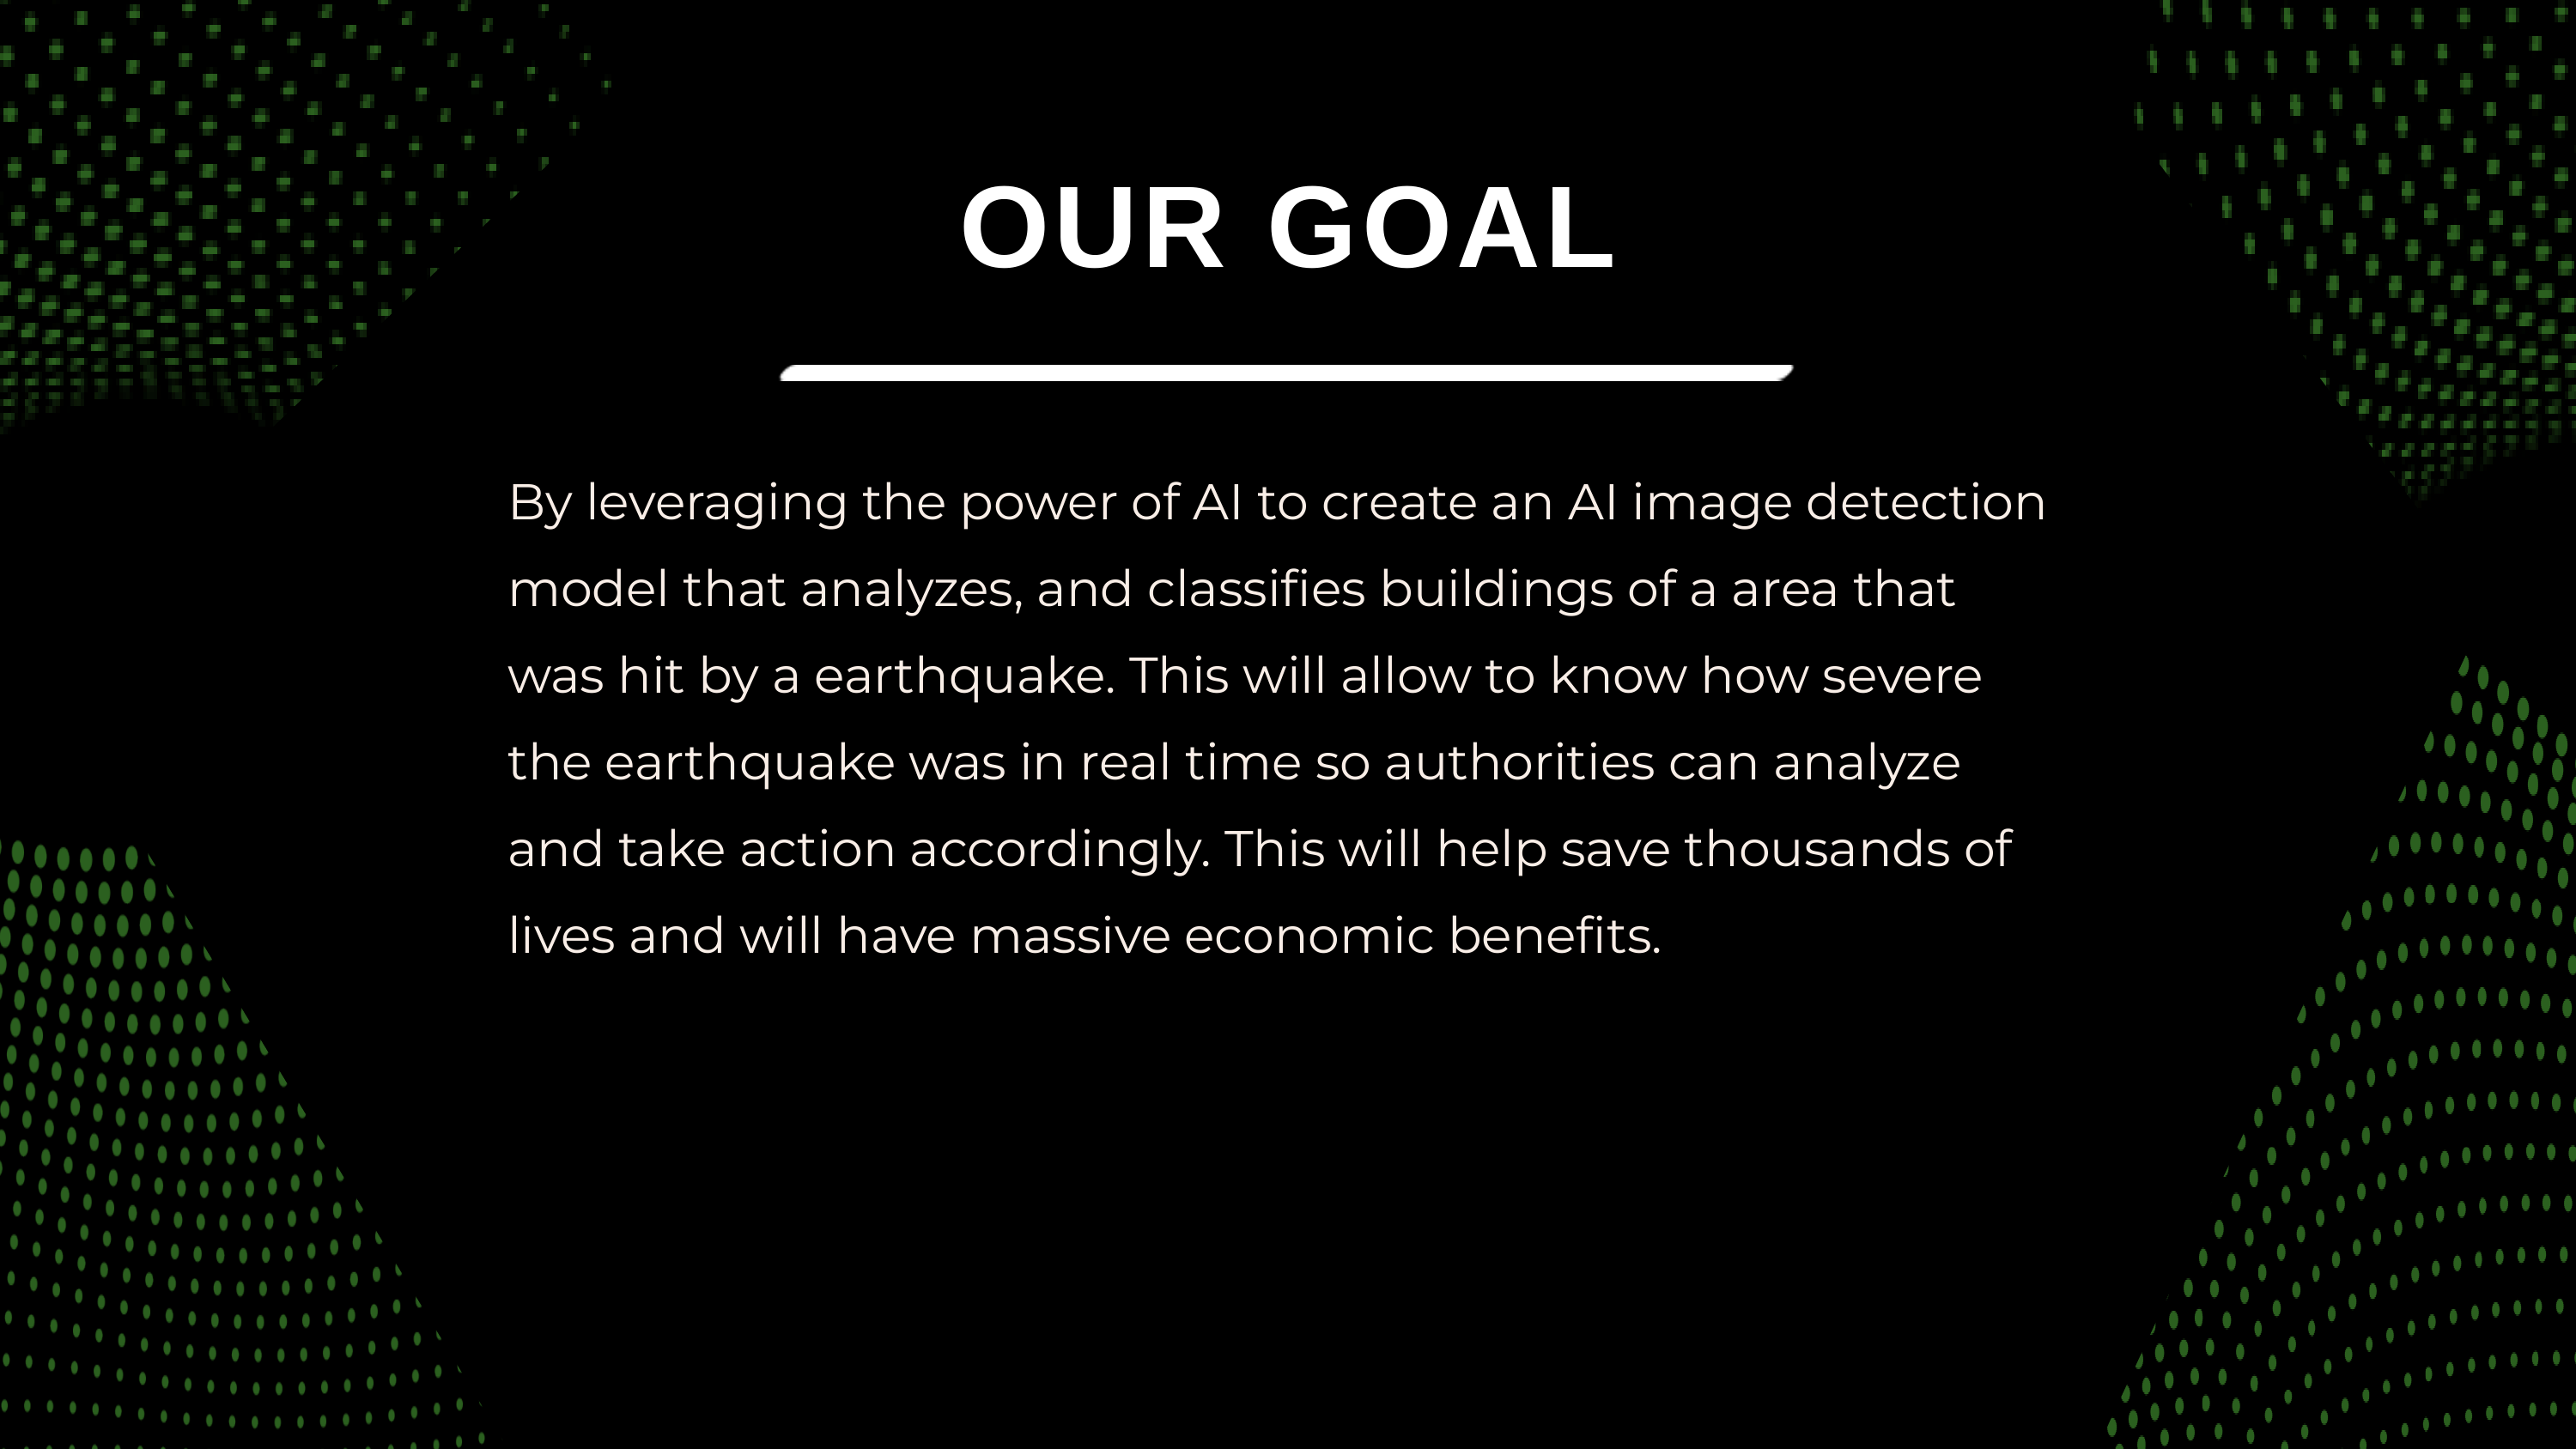

OUR GOAL

By leveraging the power of AI to create an AI image detection model that analyzes, and classifies buildings of a area that was hit by a earthquake. This will allow to know how severe the earthquake was in real time so authorities can analyze and take action accordingly. This will help save thousands of lives and will have massive economic benefits.